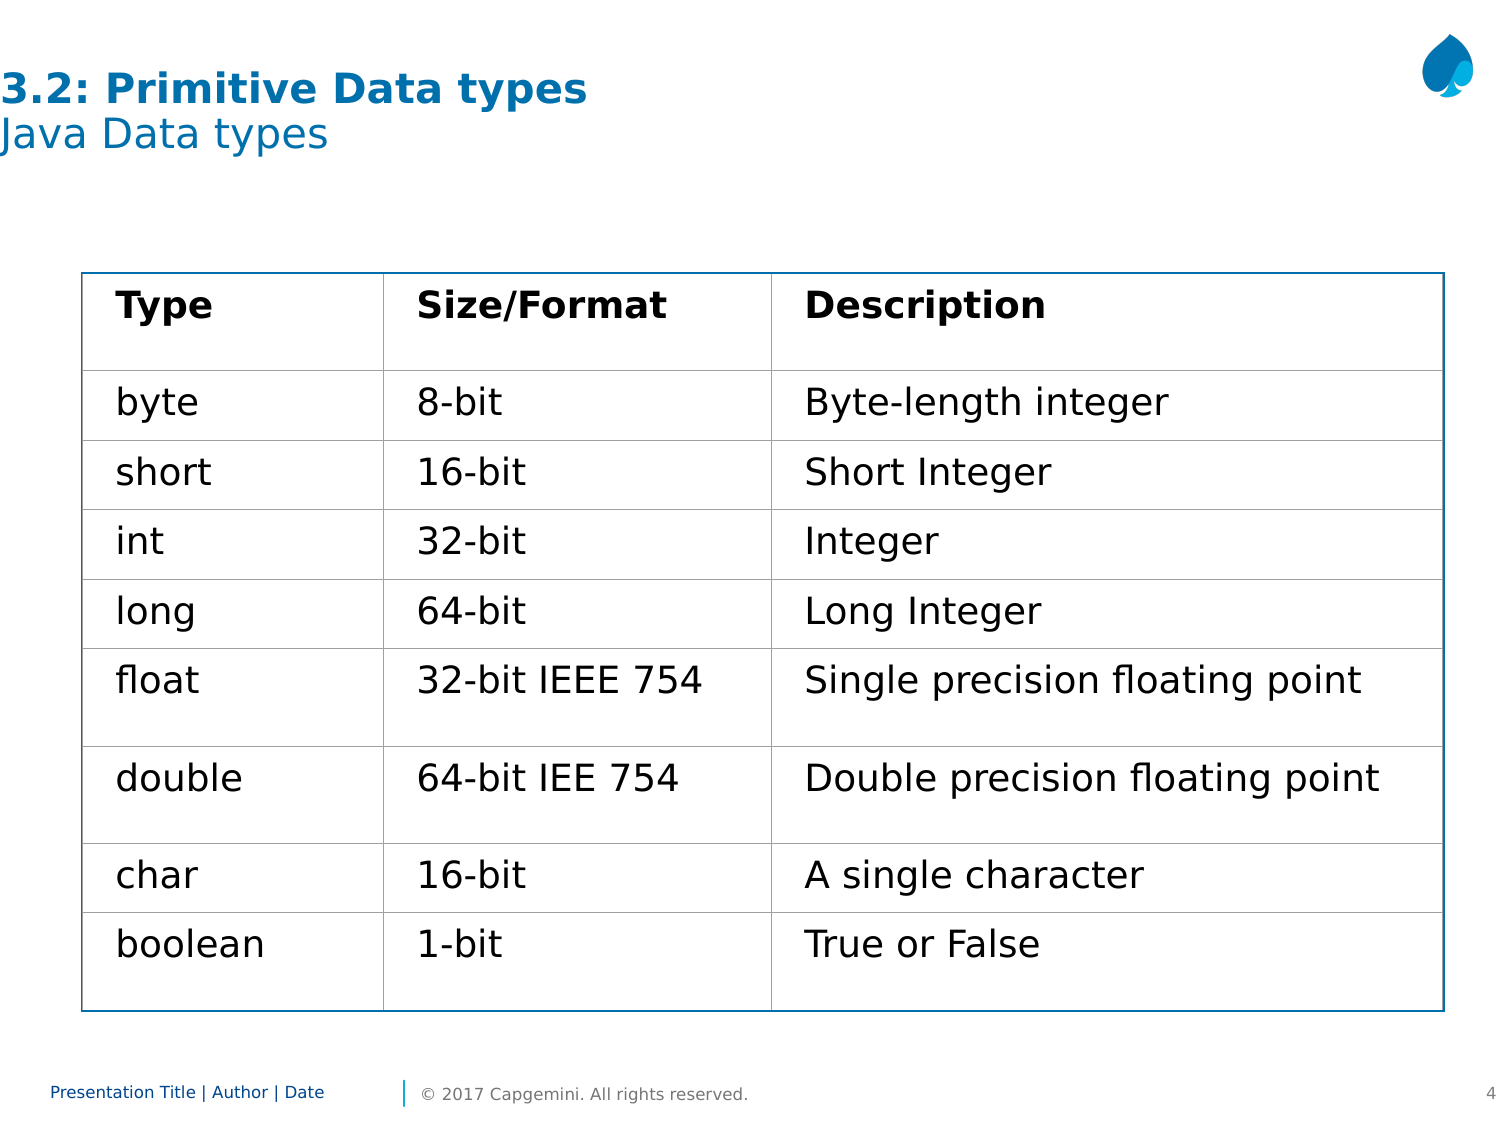

3.2: Primitive Data types
Java Data types

Type

Size/Format

Description

byte

8-bit

Byte-length integer

short

16-bit

Short Integer

int

32-bit

Integer

long

64-bit

Long Integer

float

32-bit IEEE 754

Single precision floating point

double

64-bit IEE 754

Double precision floating point

char

16-bit

A single character

boolean

1-bit

True or False